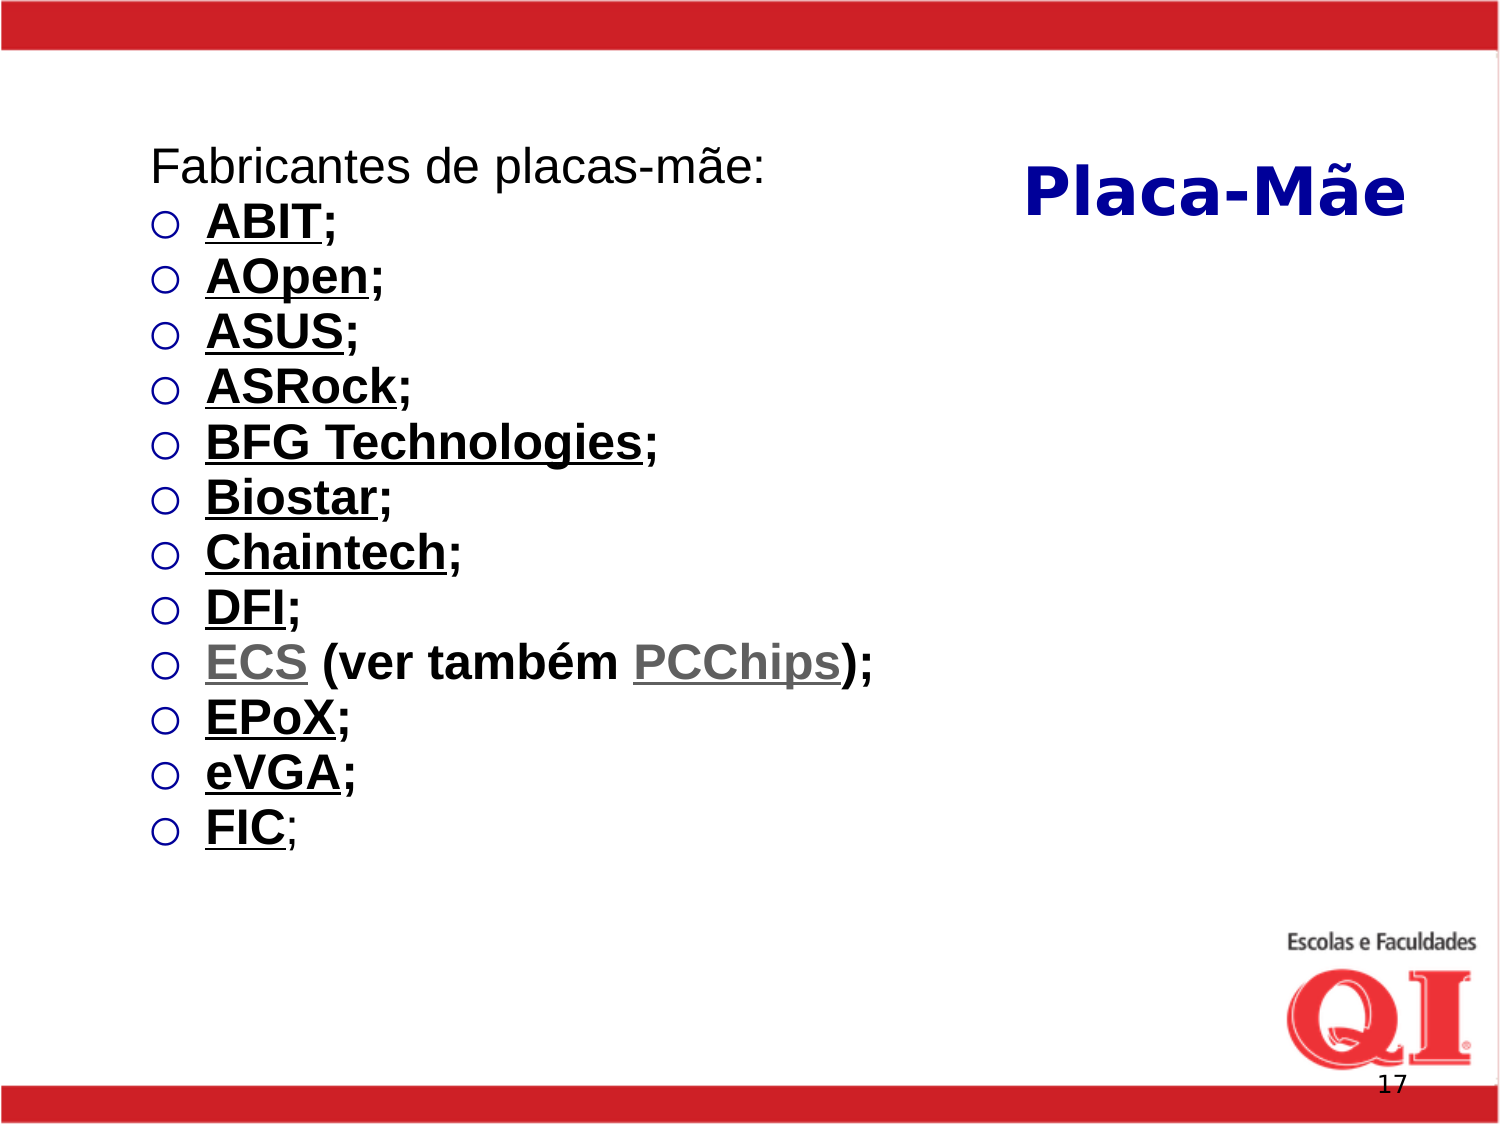

# Placa-Mãe
Fabricantes de placas-mãe:
ABIT;
AOpen;
ASUS;
ASRock;
BFG Technologies;
Biostar;
Chaintech;
DFI;
ECS (ver também PCChips);
EPoX;
eVGA;
FIC;

17